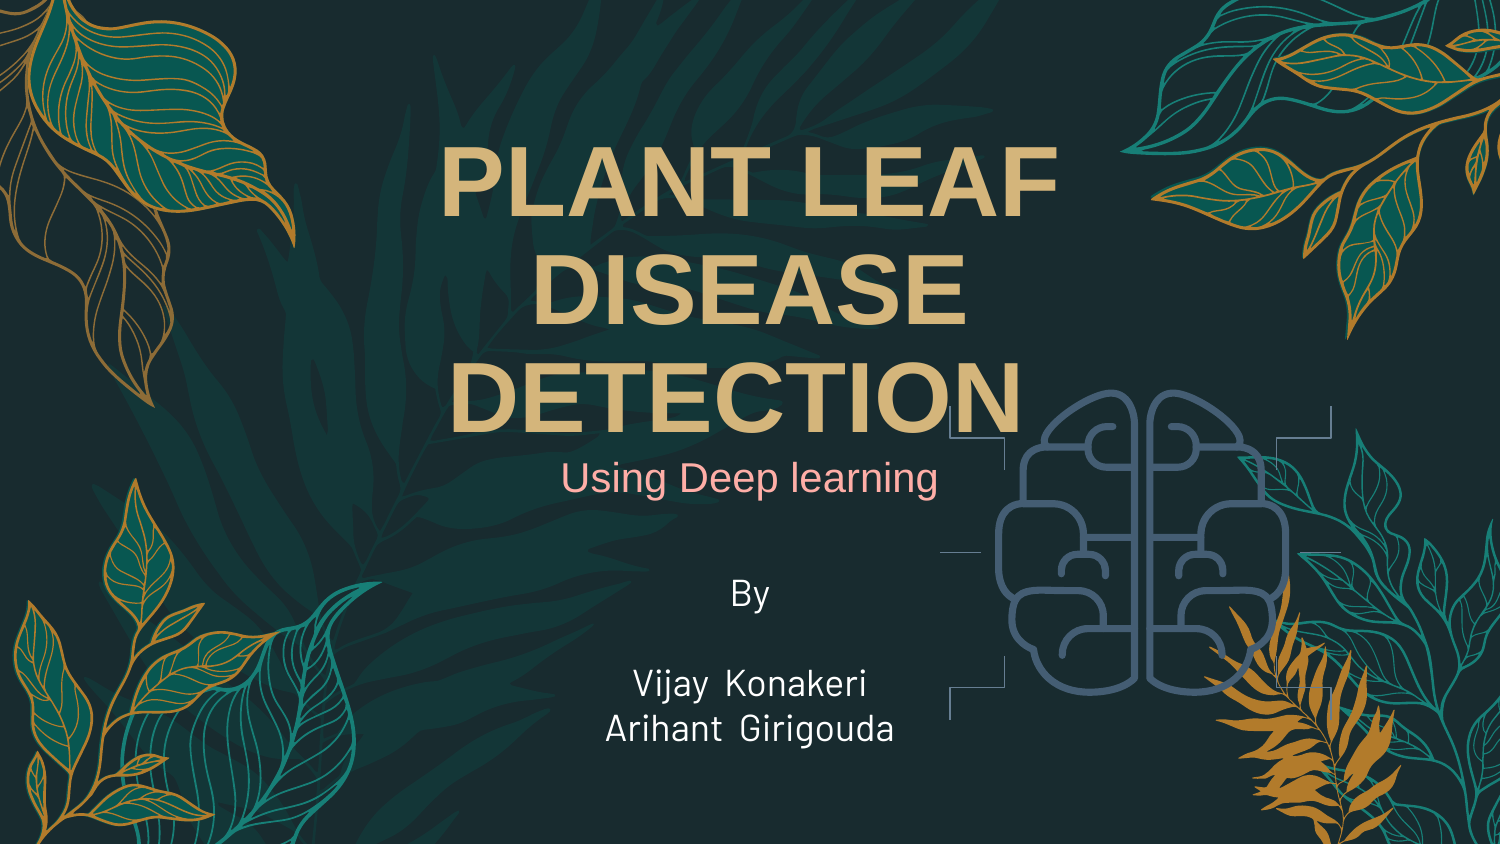

# PLANT LEAF DISEASE DETECTION

Using Deep learning
By

Vijay  Konakeri
Arihant  Girigouda